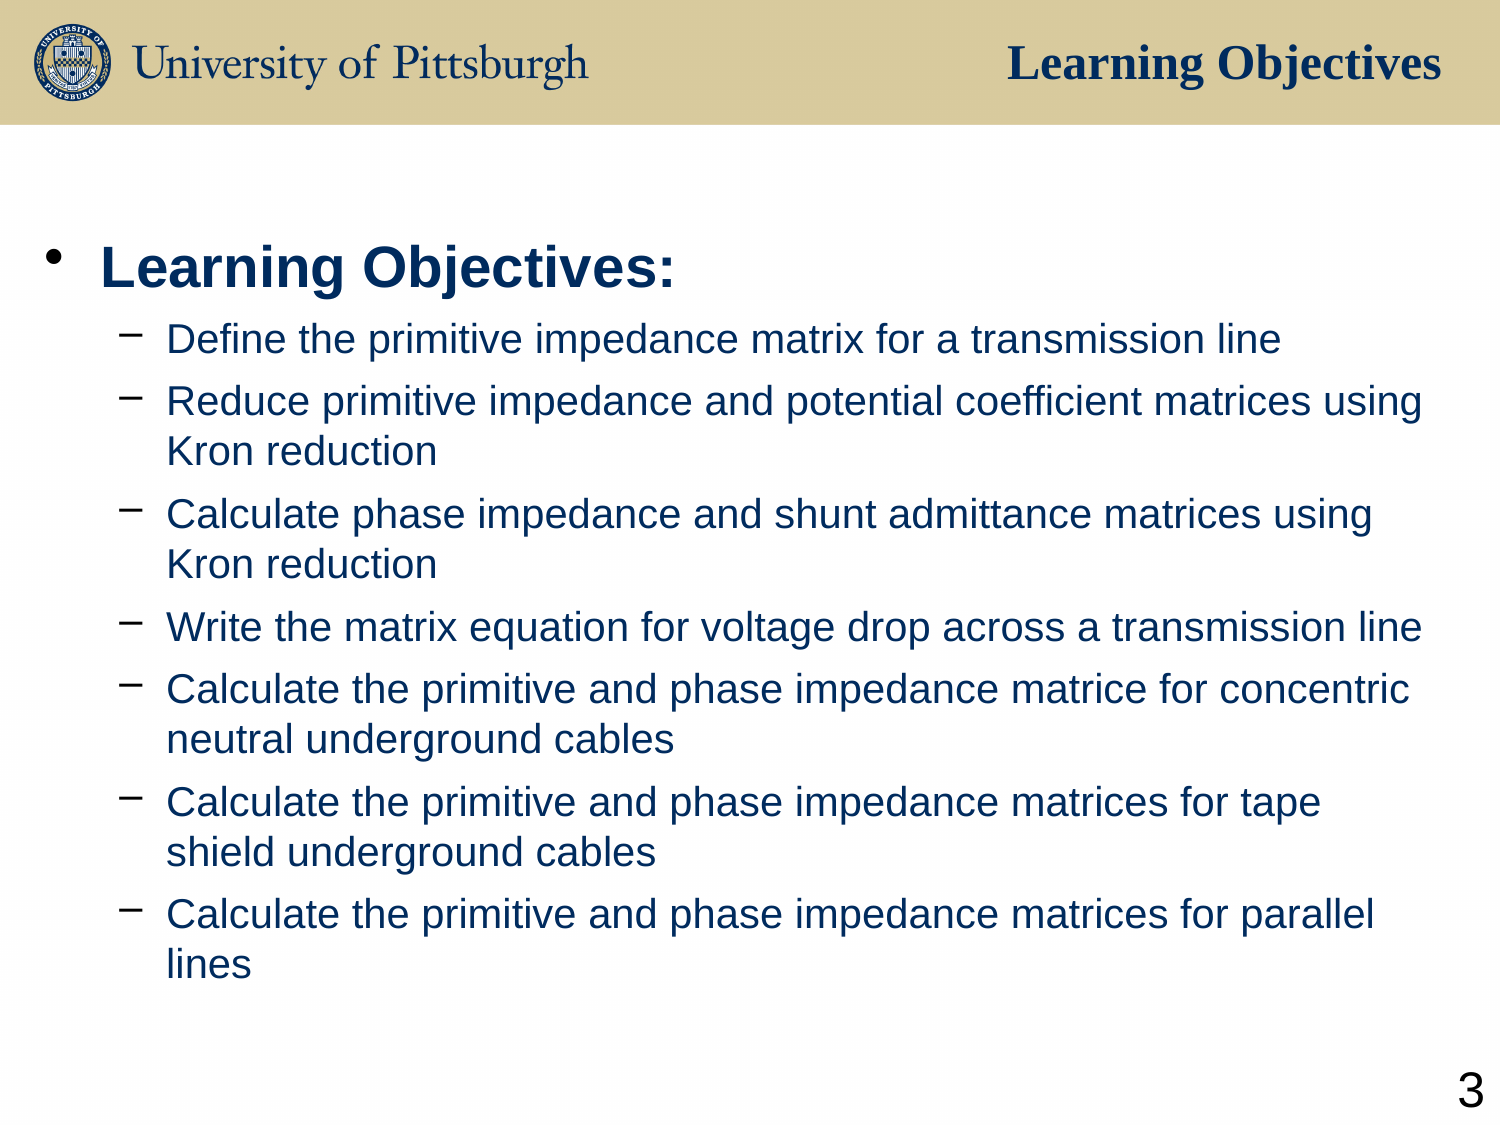

Learning Objectives
Learning Objectives:
Define the primitive impedance matrix for a transmission line
Reduce primitive impedance and potential coefficient matrices using Kron reduction
Calculate phase impedance and shunt admittance matrices using Kron reduction
Write the matrix equation for voltage drop across a transmission line
Calculate the primitive and phase impedance matrice for concentric neutral underground cables
Calculate the primitive and phase impedance matrices for tape shield underground cables
Calculate the primitive and phase impedance matrices for parallel lines

3